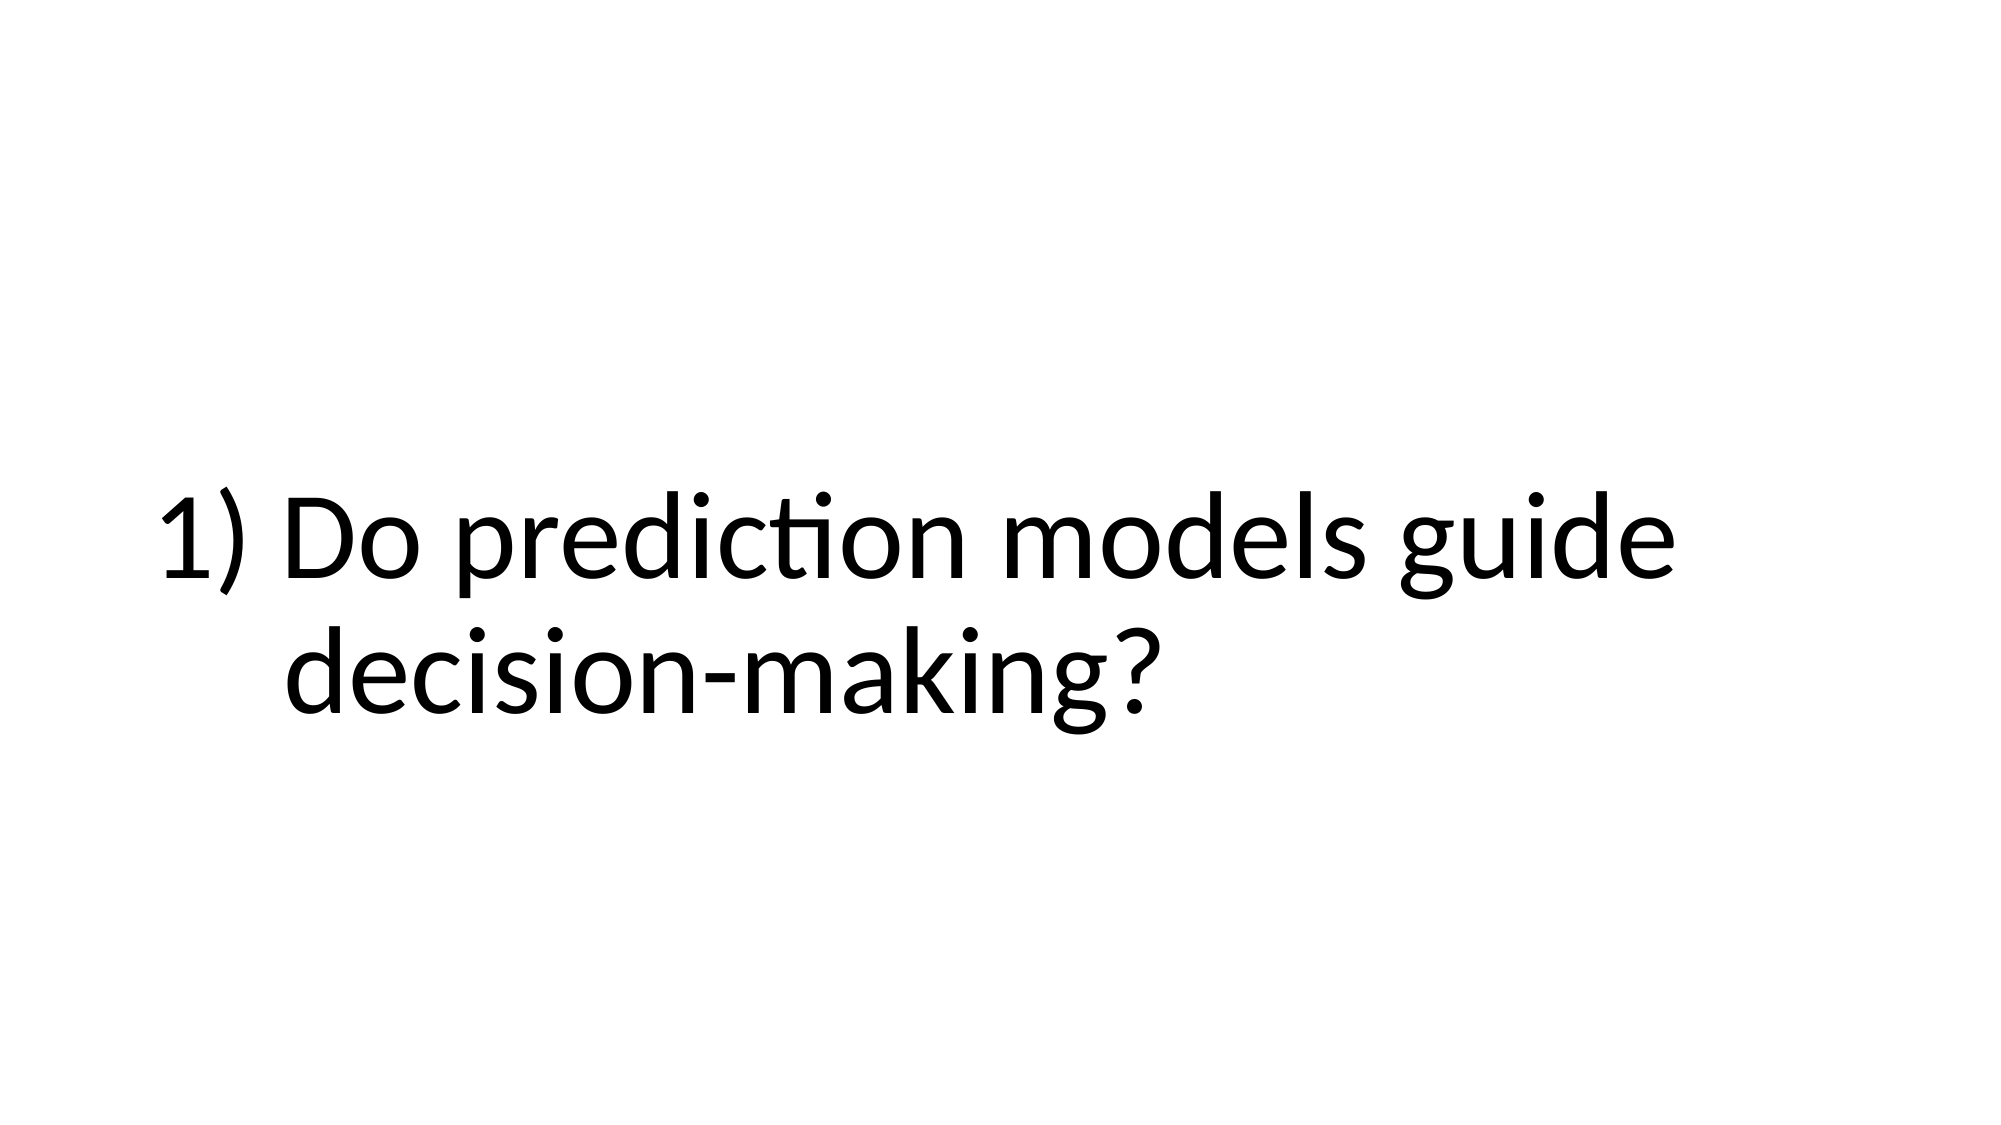

# 1) Do prediction models guide decision-making?